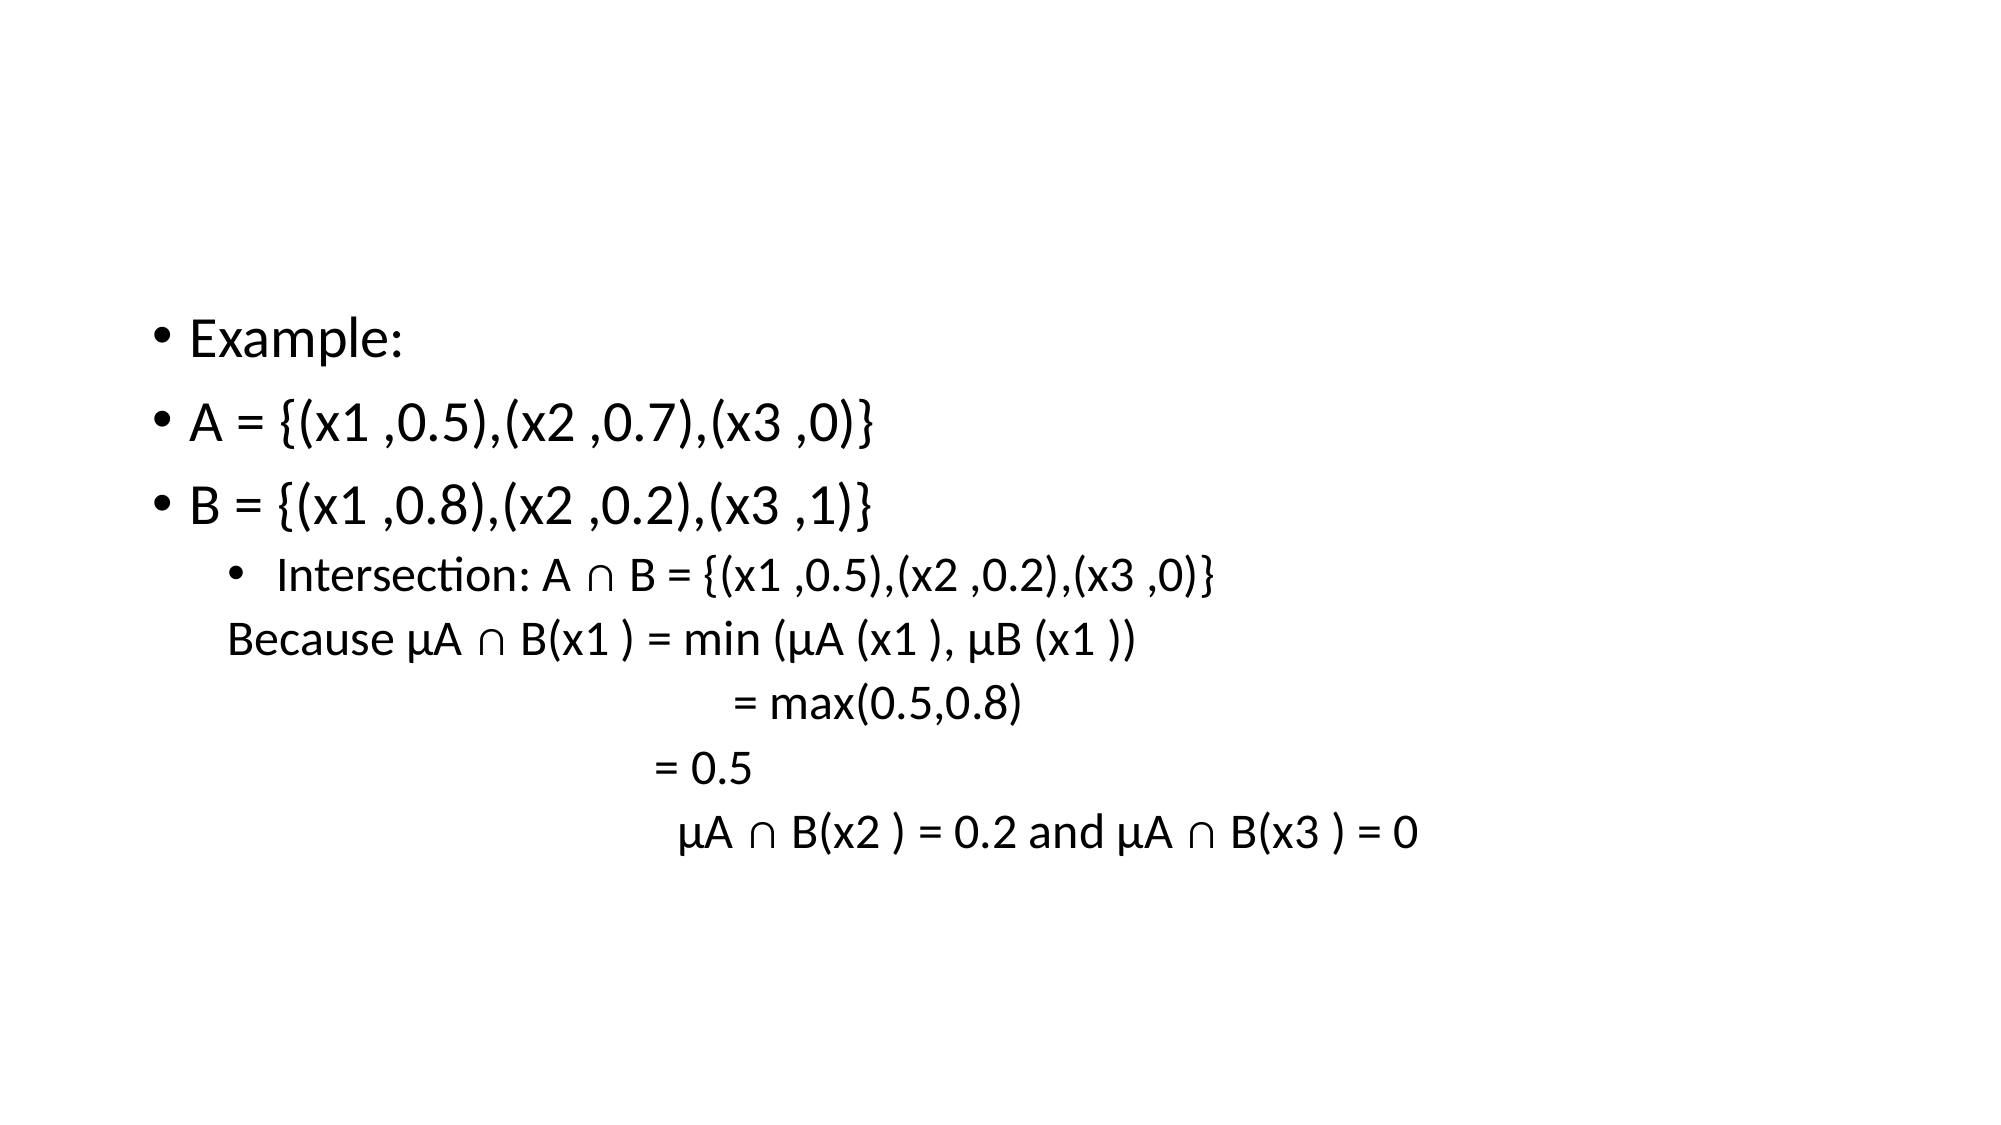

#
Example:
A = {(x1 ,0.5),(x2 ,0.7),(x3 ,0)}
B = {(x1 ,0.8),(x2 ,0.2),(x3 ,1)}
 Intersection: A ∩ B = {(x1 ,0.5),(x2 ,0.2),(x3 ,0)}
Because µA ∩ B(x1 ) = min (µA (x1 ), µB (x1 ))
			     = max(0.5,0.8)
                                      = 0.5
                                        µA ∩ B(x2 ) = 0.2 and µA ∩ B(x3 ) = 0